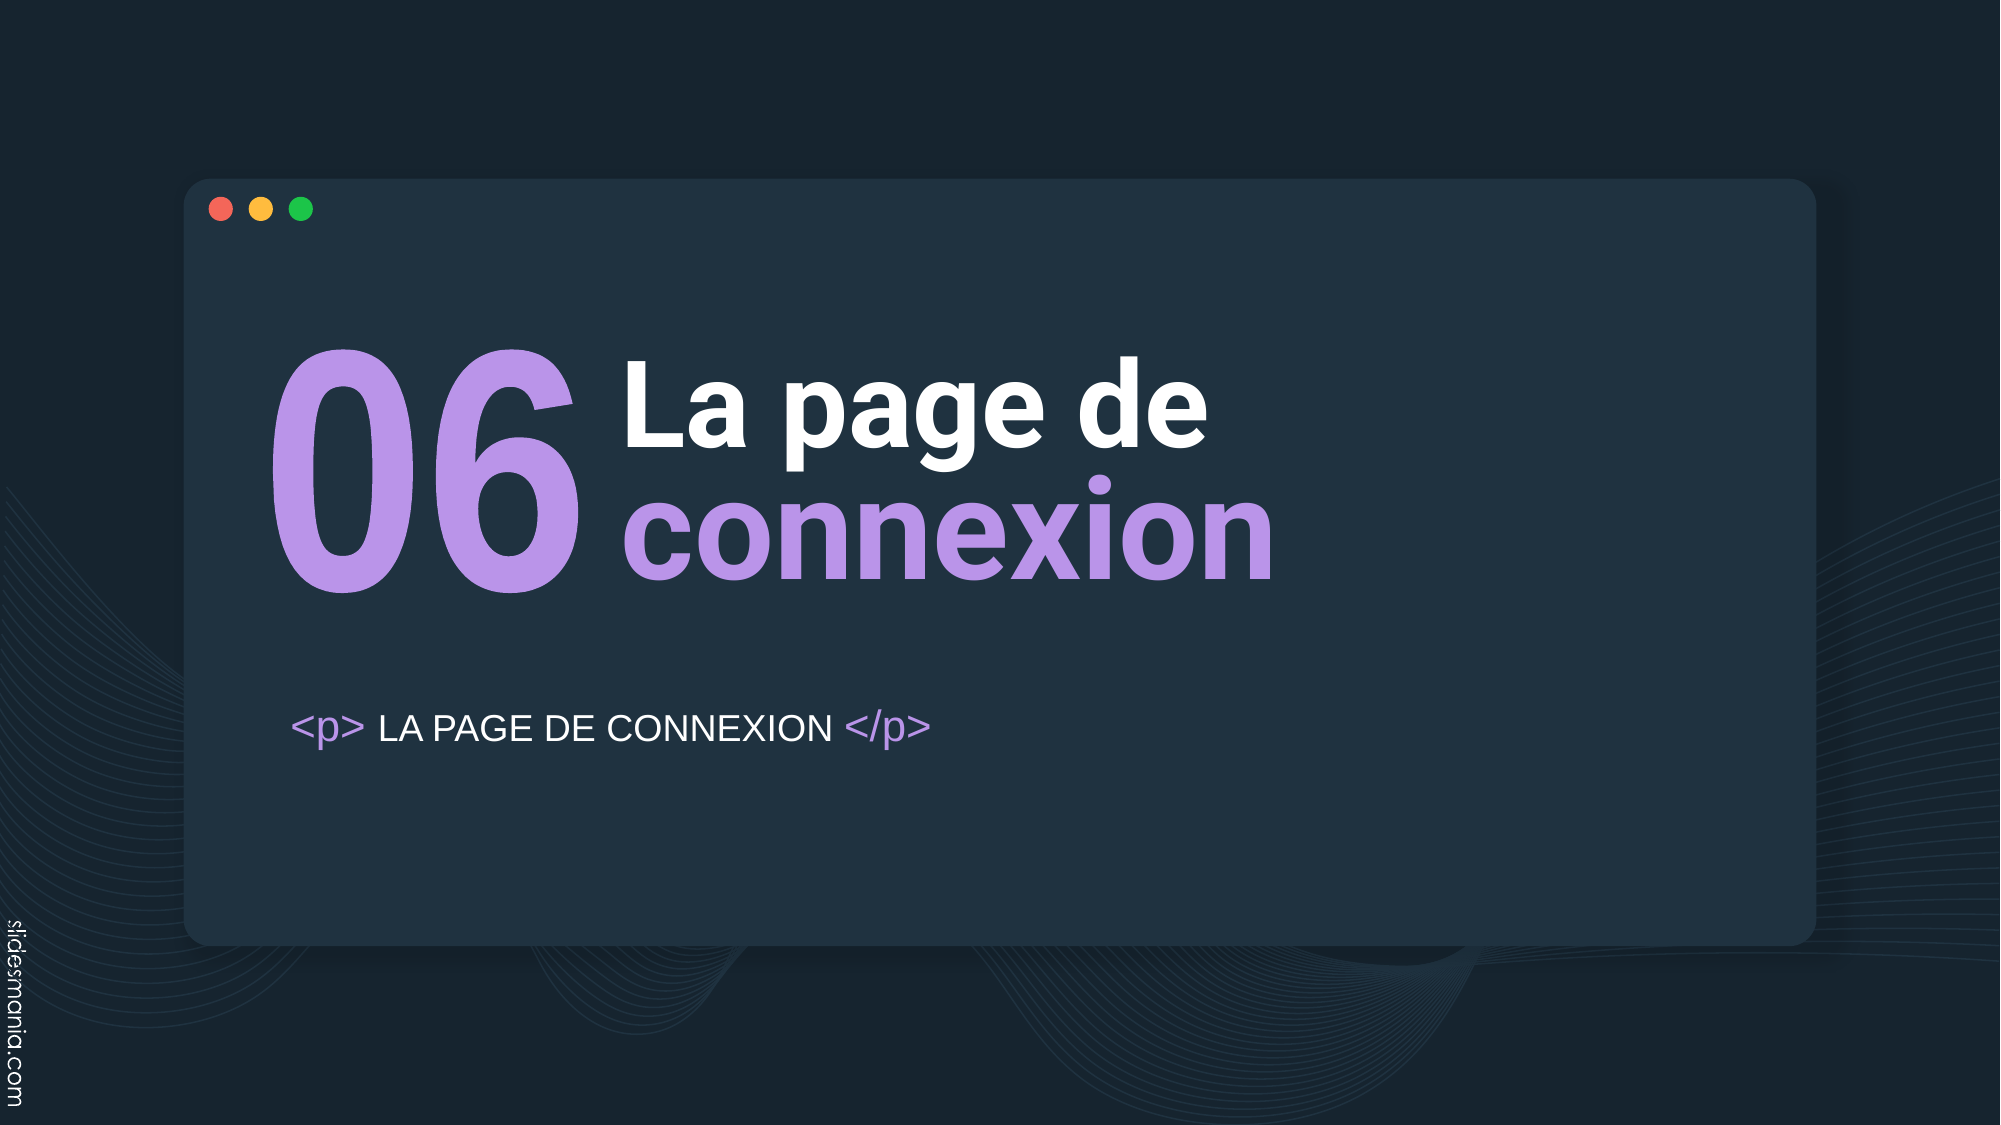

# La page de connexion
06
<p> LA PAGE DE CONNEXION </p>